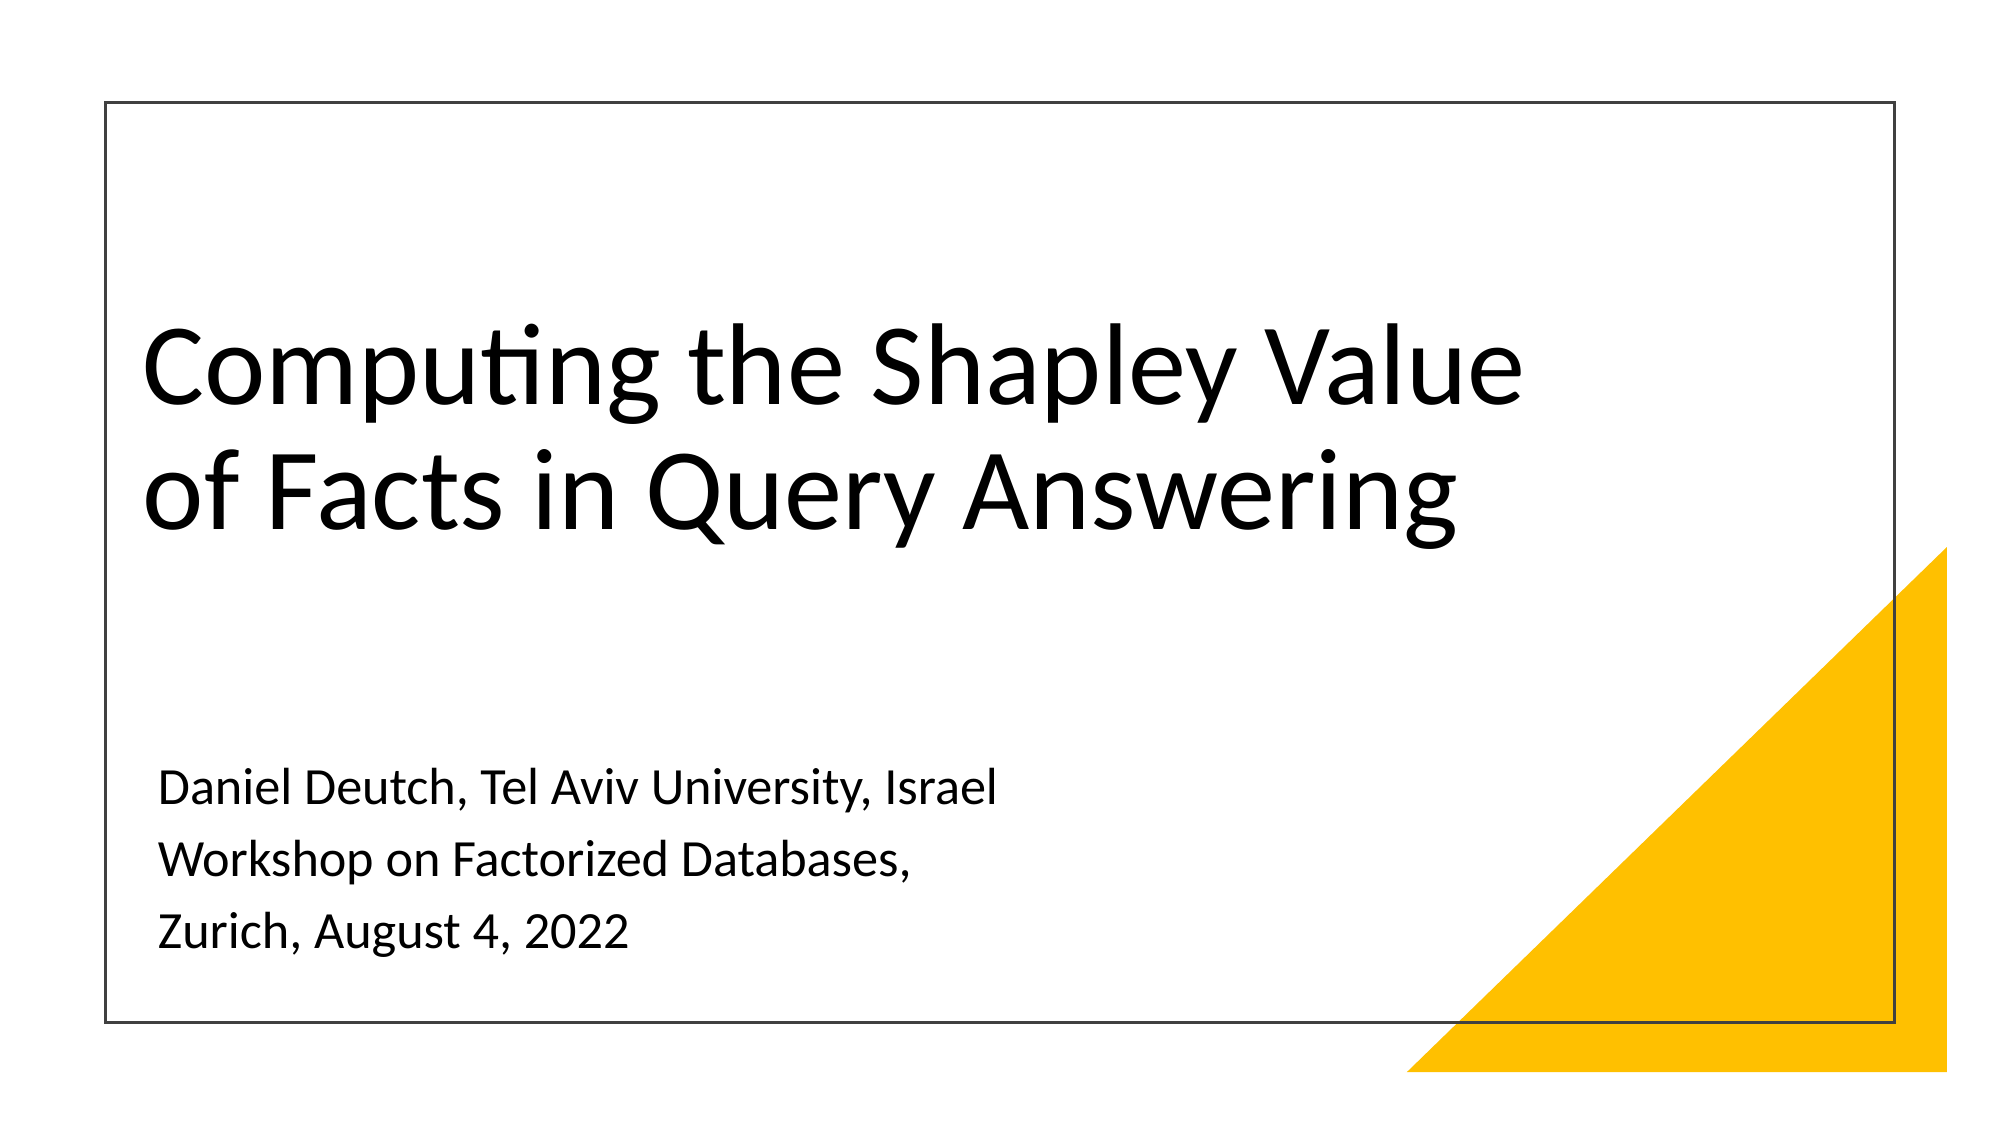

# Computing the Shapley Value of Facts in Query Answering

Daniel Deutch, Tel Aviv University, Israel
Workshop on Factorized Databases,
Zurich, August 4, 2022